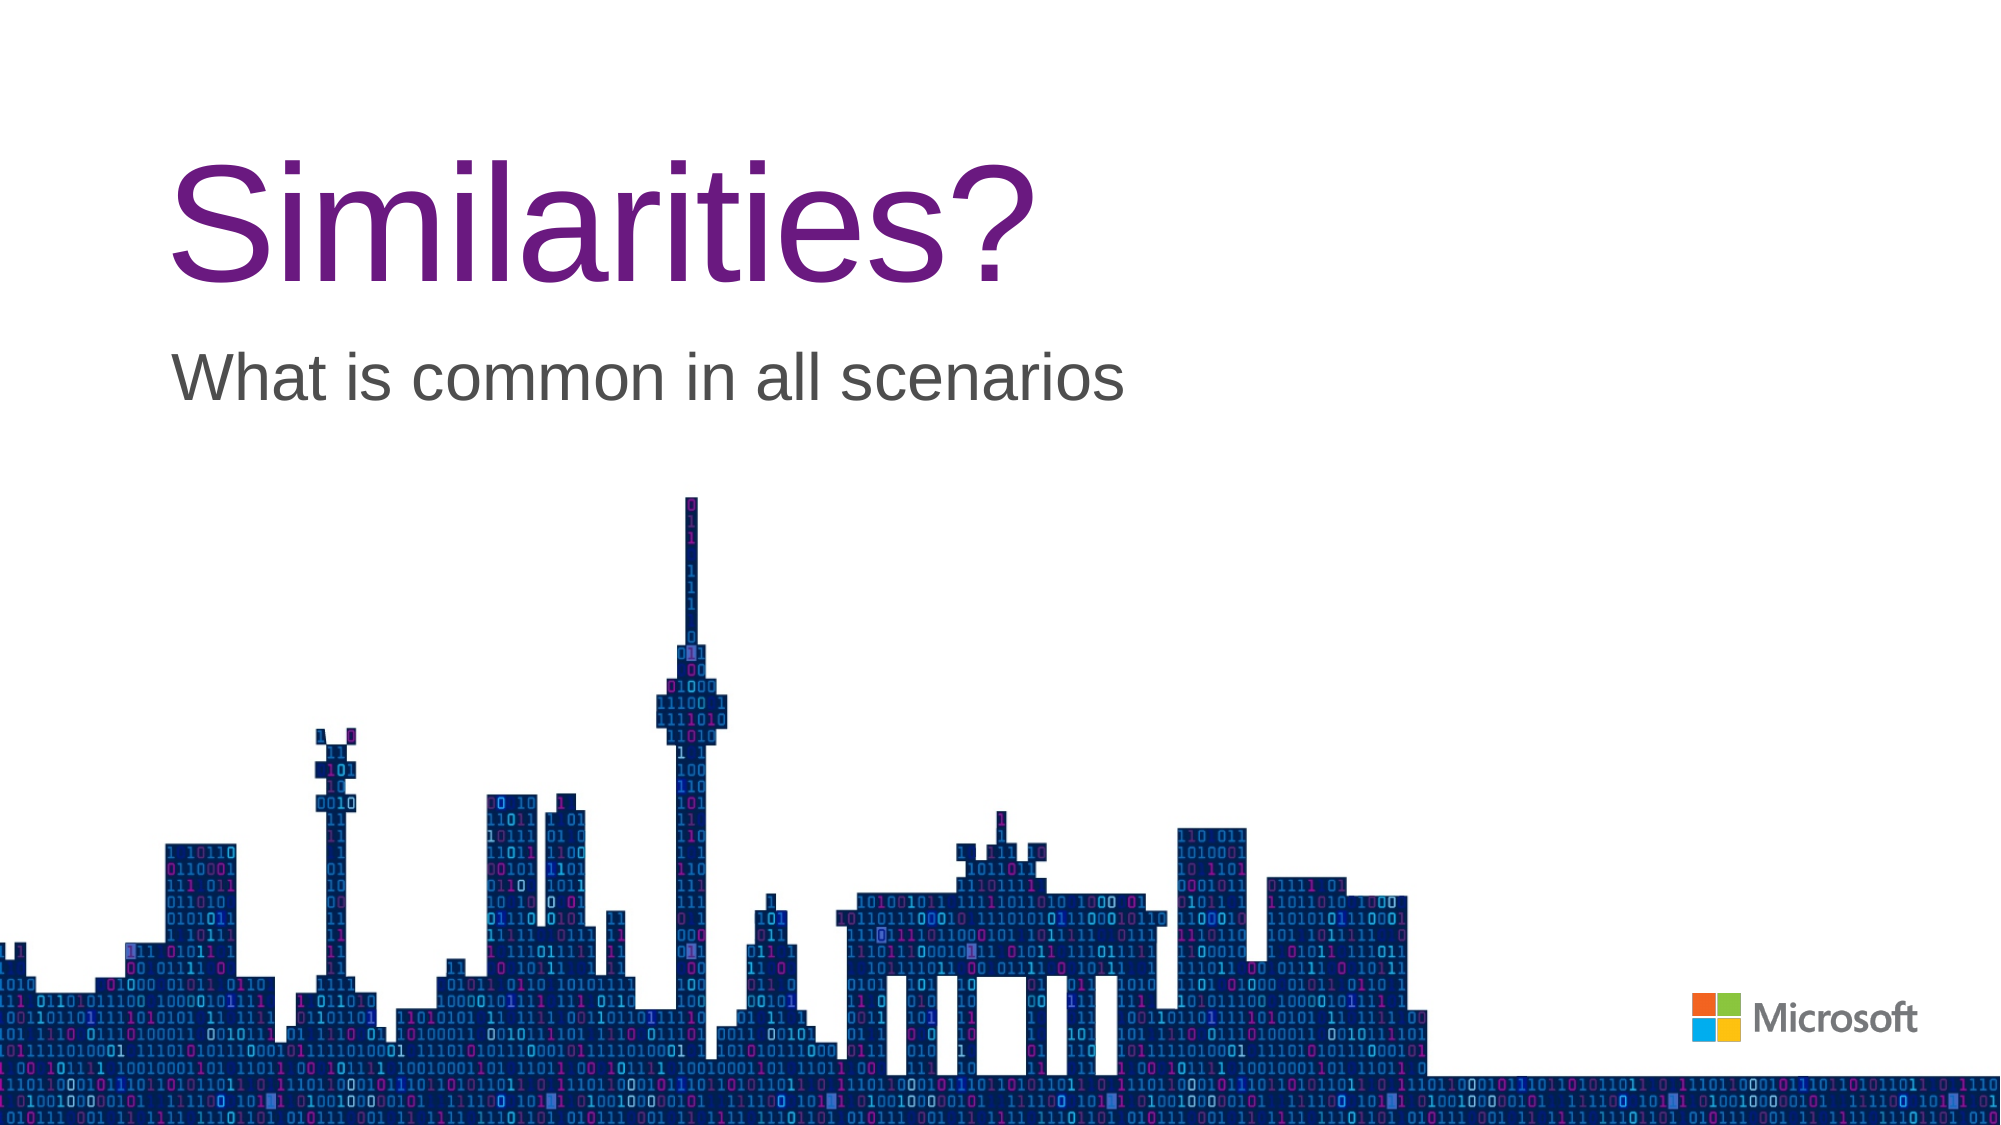

# Similarities?
What is common in all scenarios